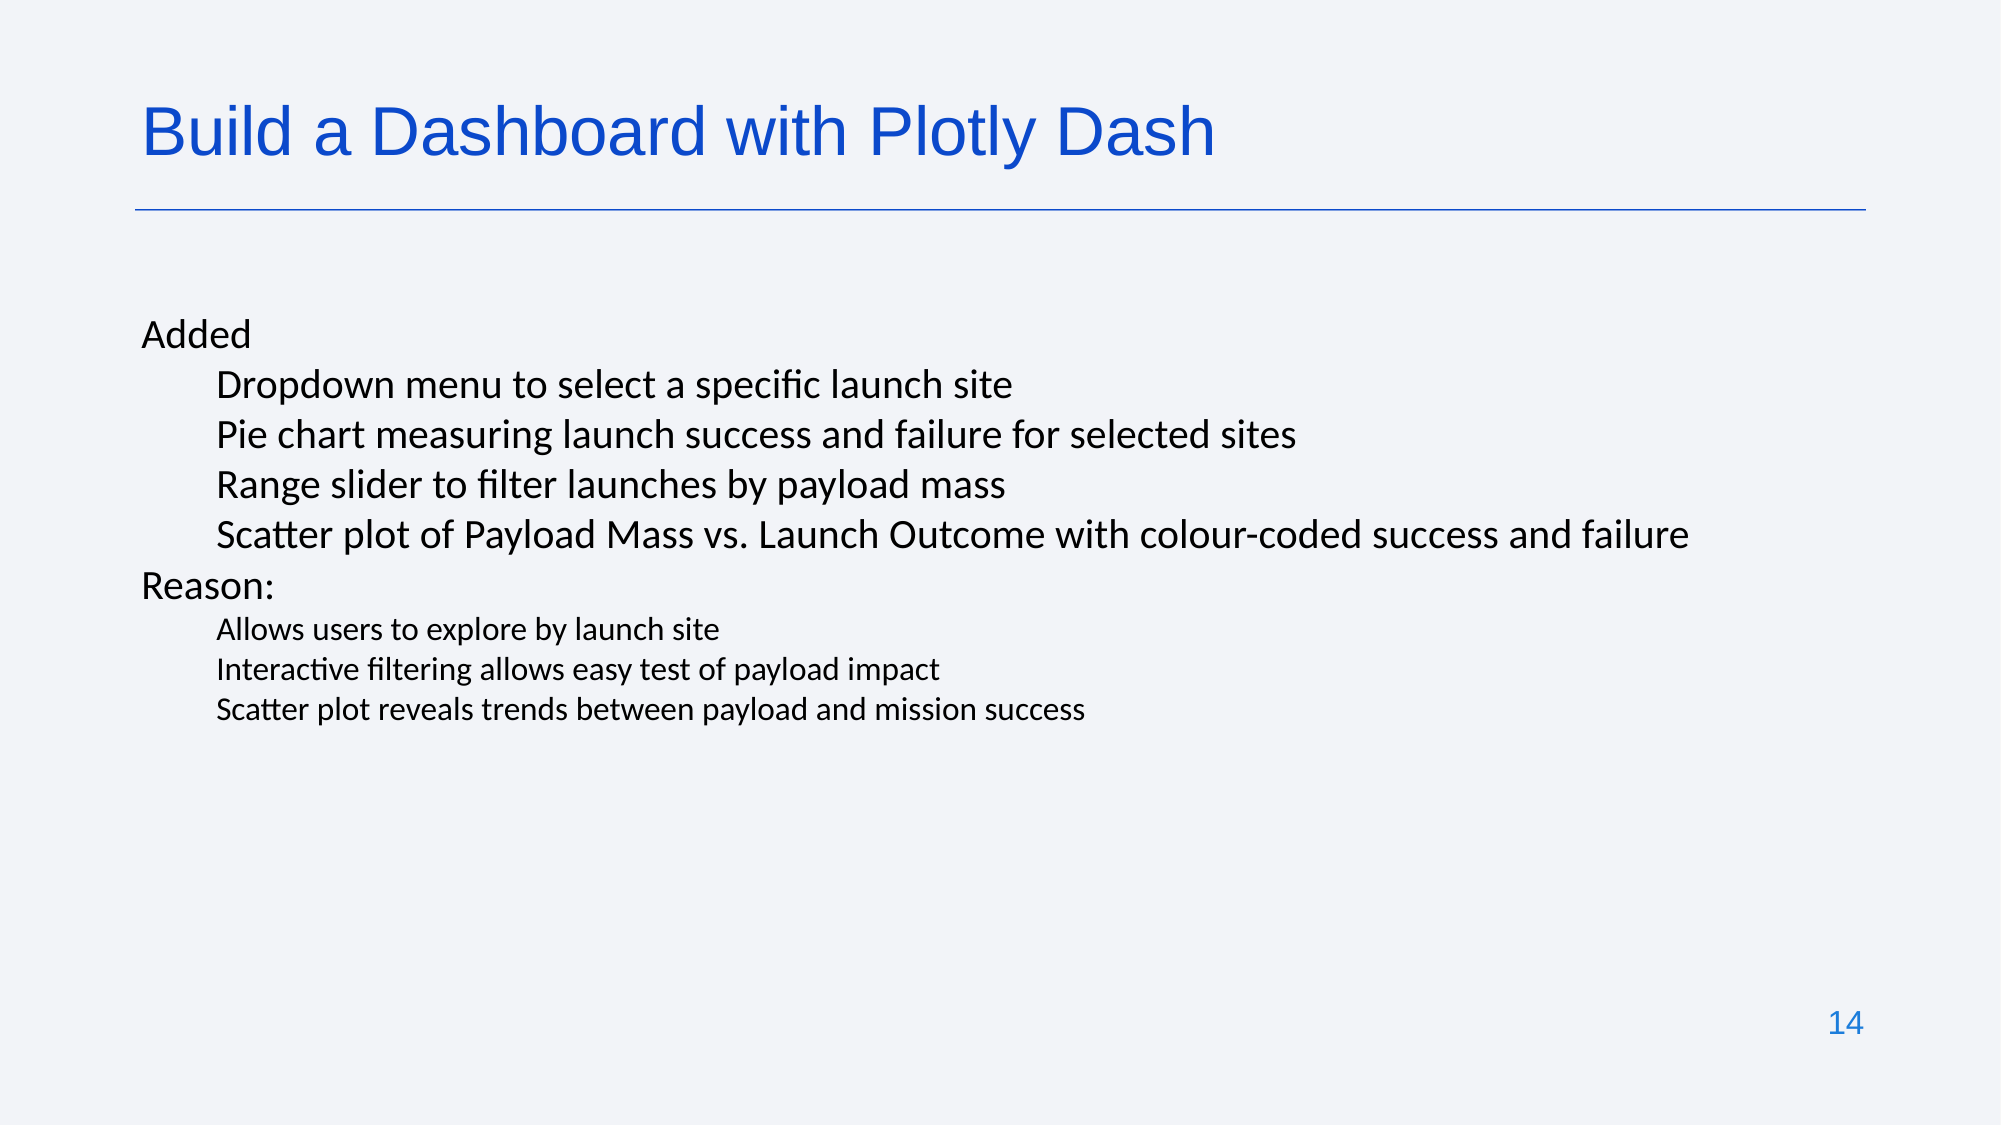

Build a Dashboard with Plotly Dash
Added
Dropdown menu to select a specific launch site
Pie chart measuring launch success and failure for selected sites
Range slider to filter launches by payload mass
Scatter plot of Payload Mass vs. Launch Outcome with colour-coded success and failure
Reason:
Allows users to explore by launch site
Interactive filtering allows easy test of payload impact
Scatter plot reveals trends between payload and mission success

14